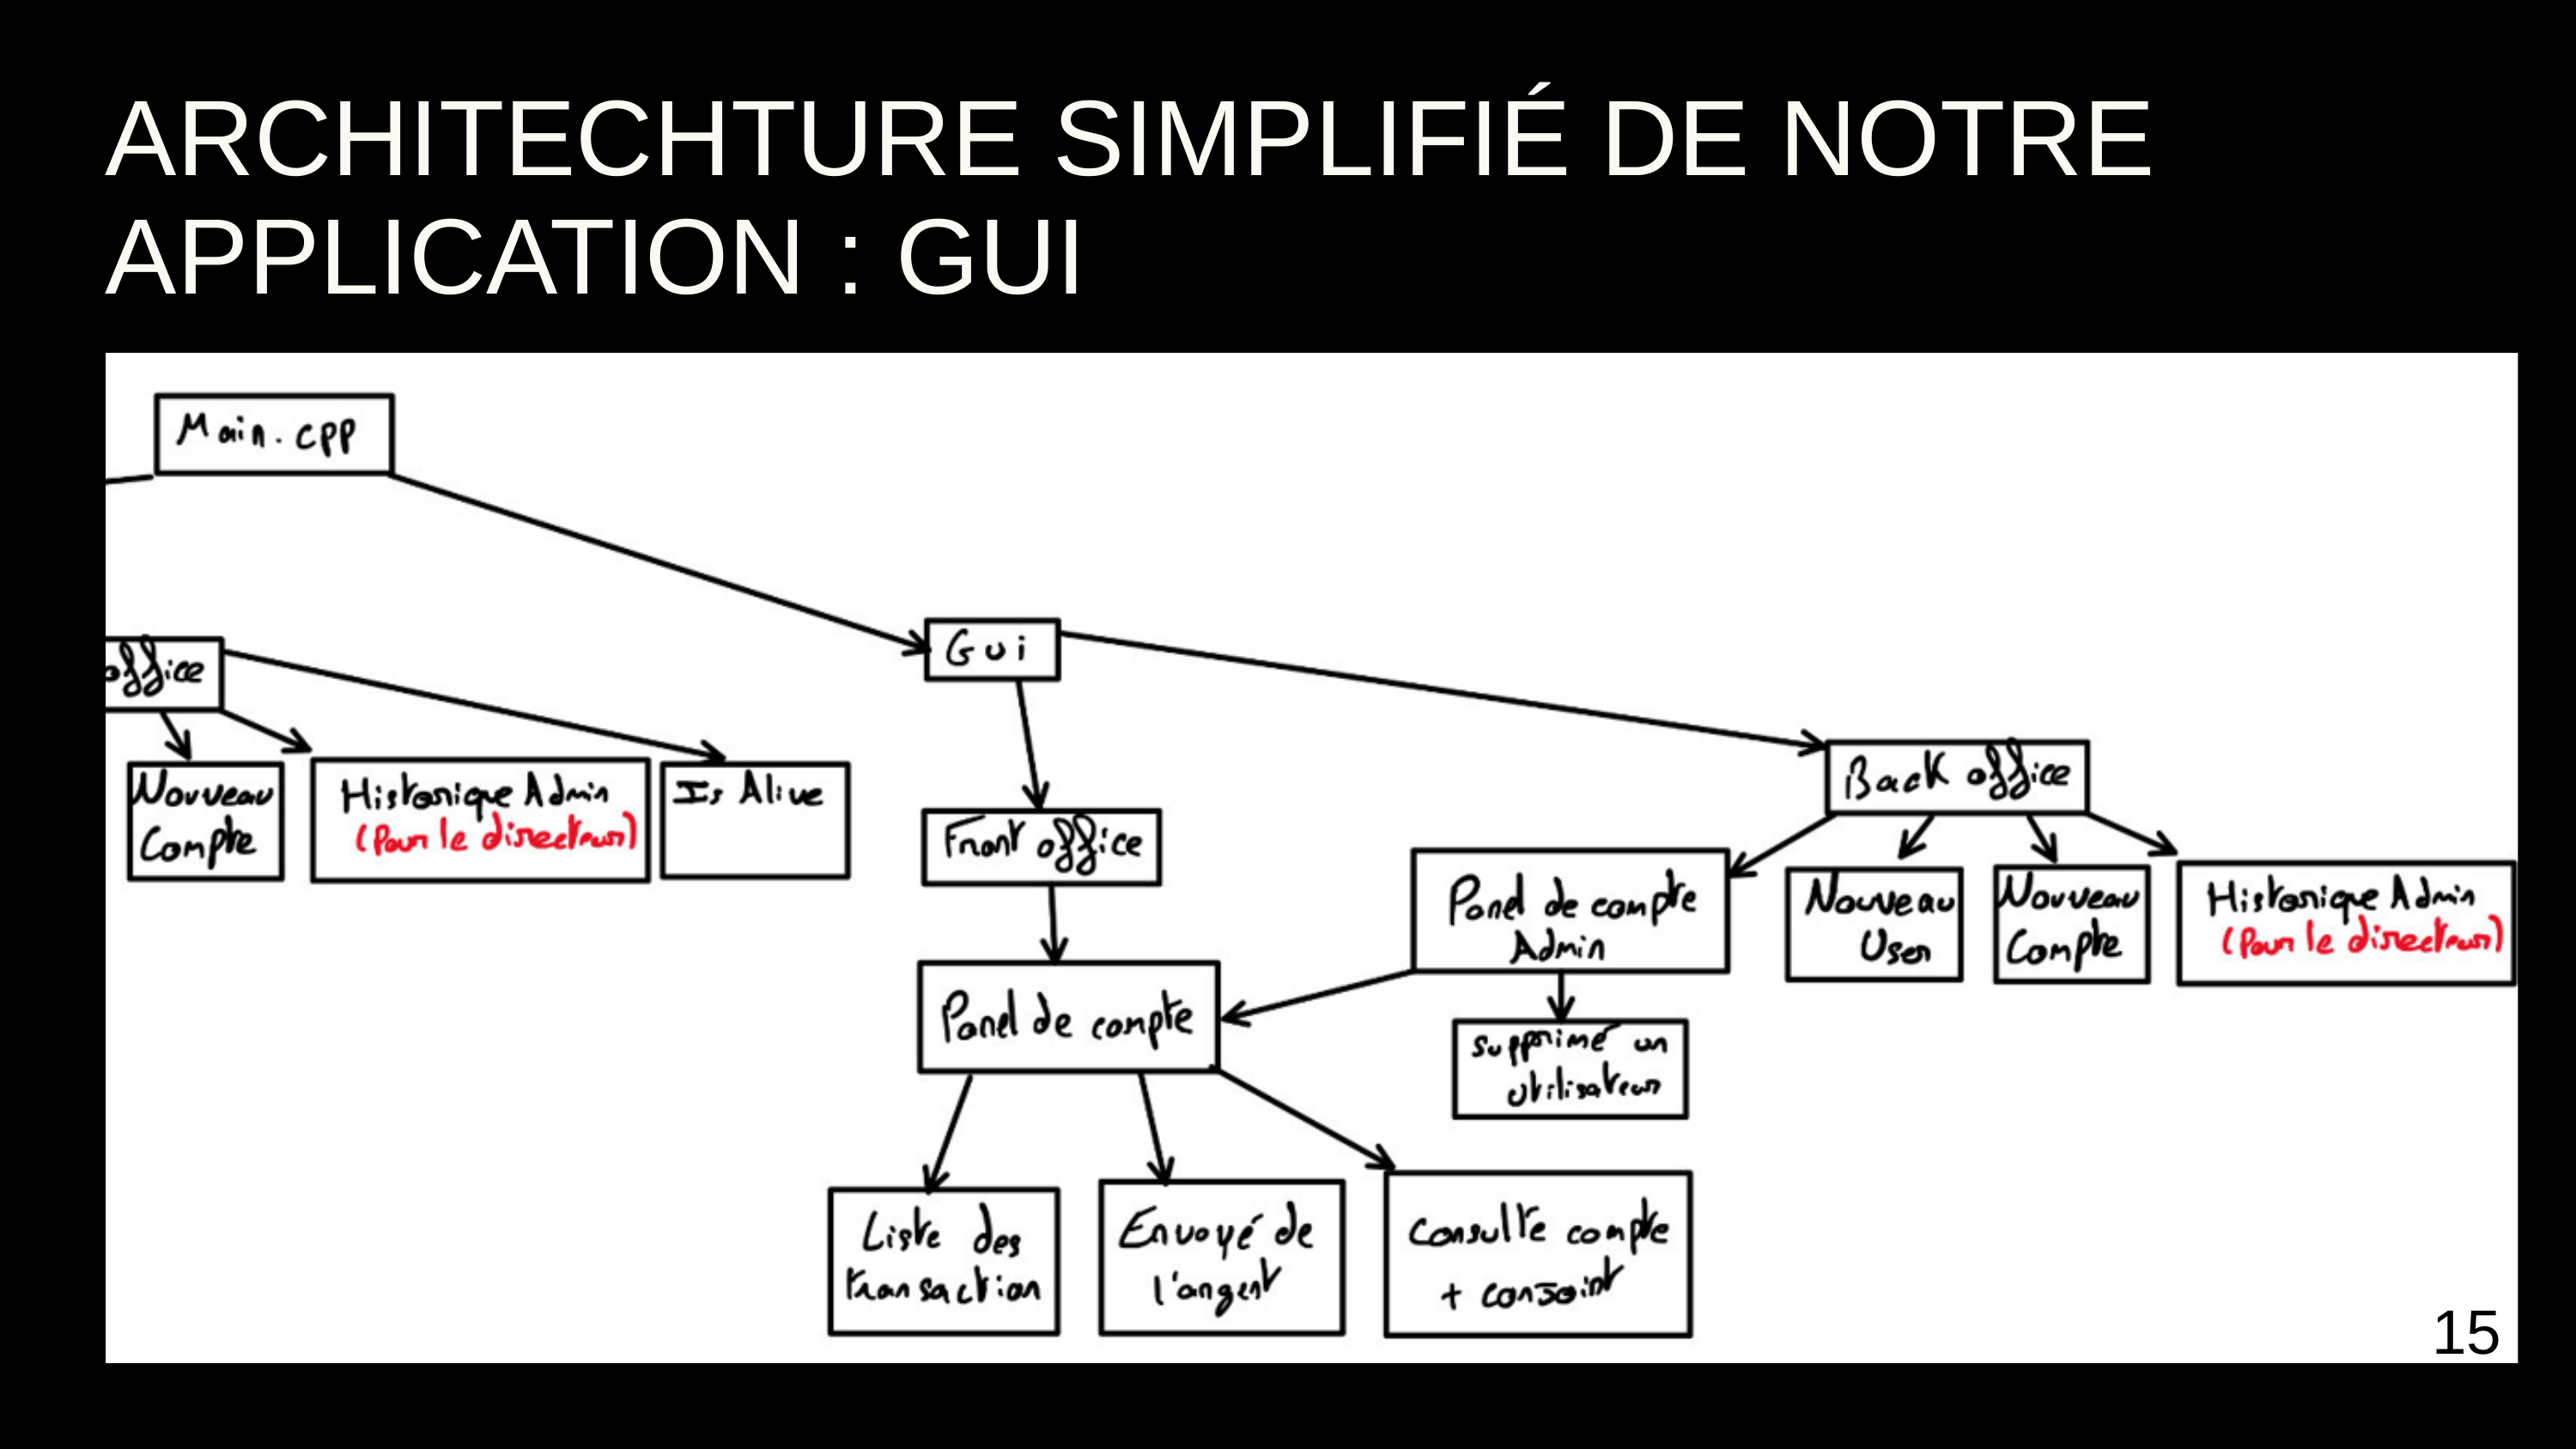

ARCHITECHTURE SIMPLIFIÉ DE NOTRE
APPLICATION : GUI

15